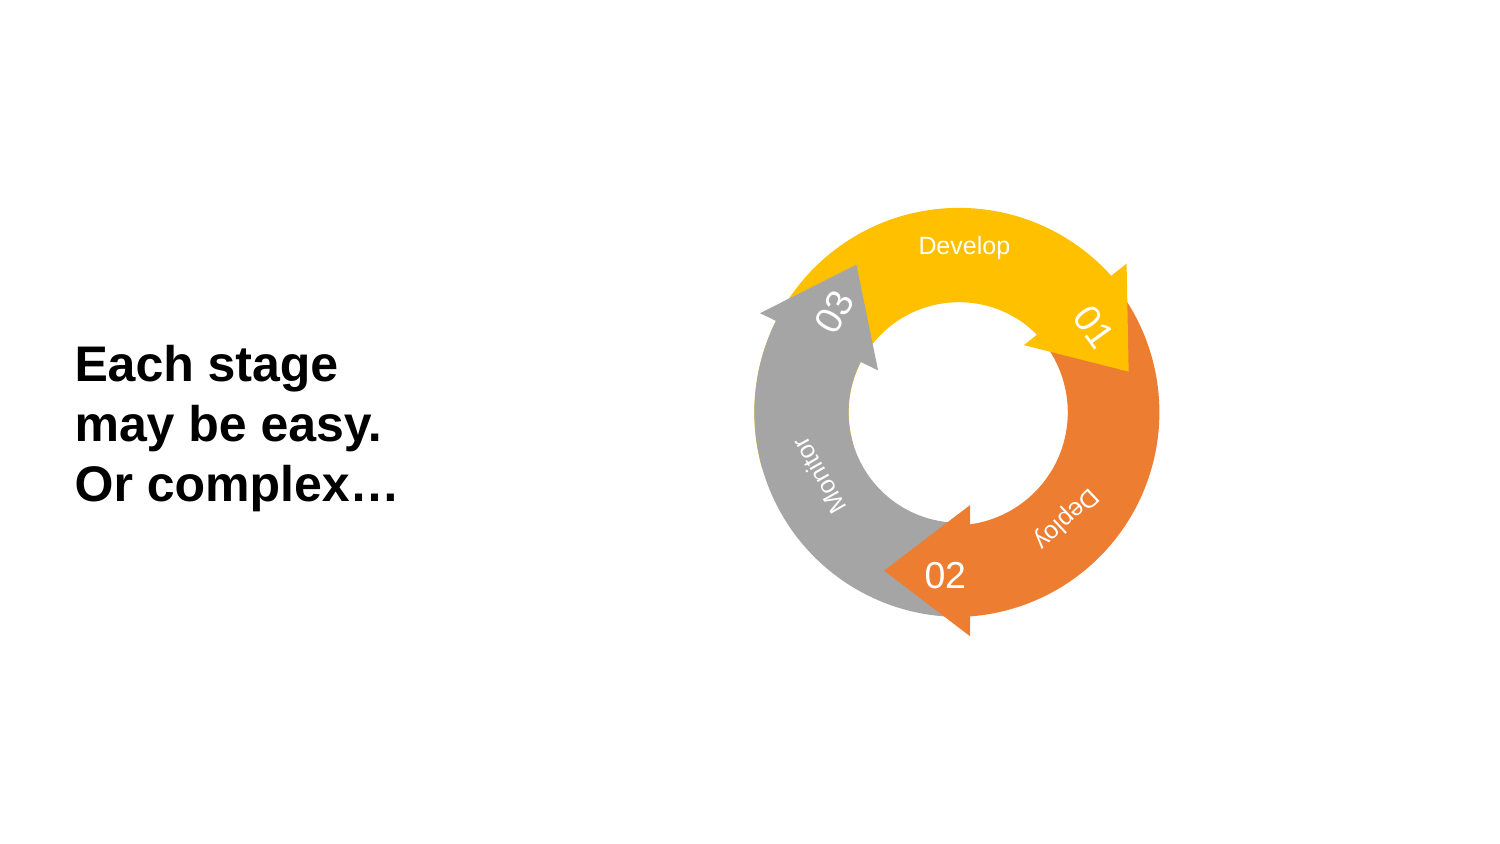

01
Deploy
Develop
02

03
Monitor
Each stage may be easy.
Or complex…